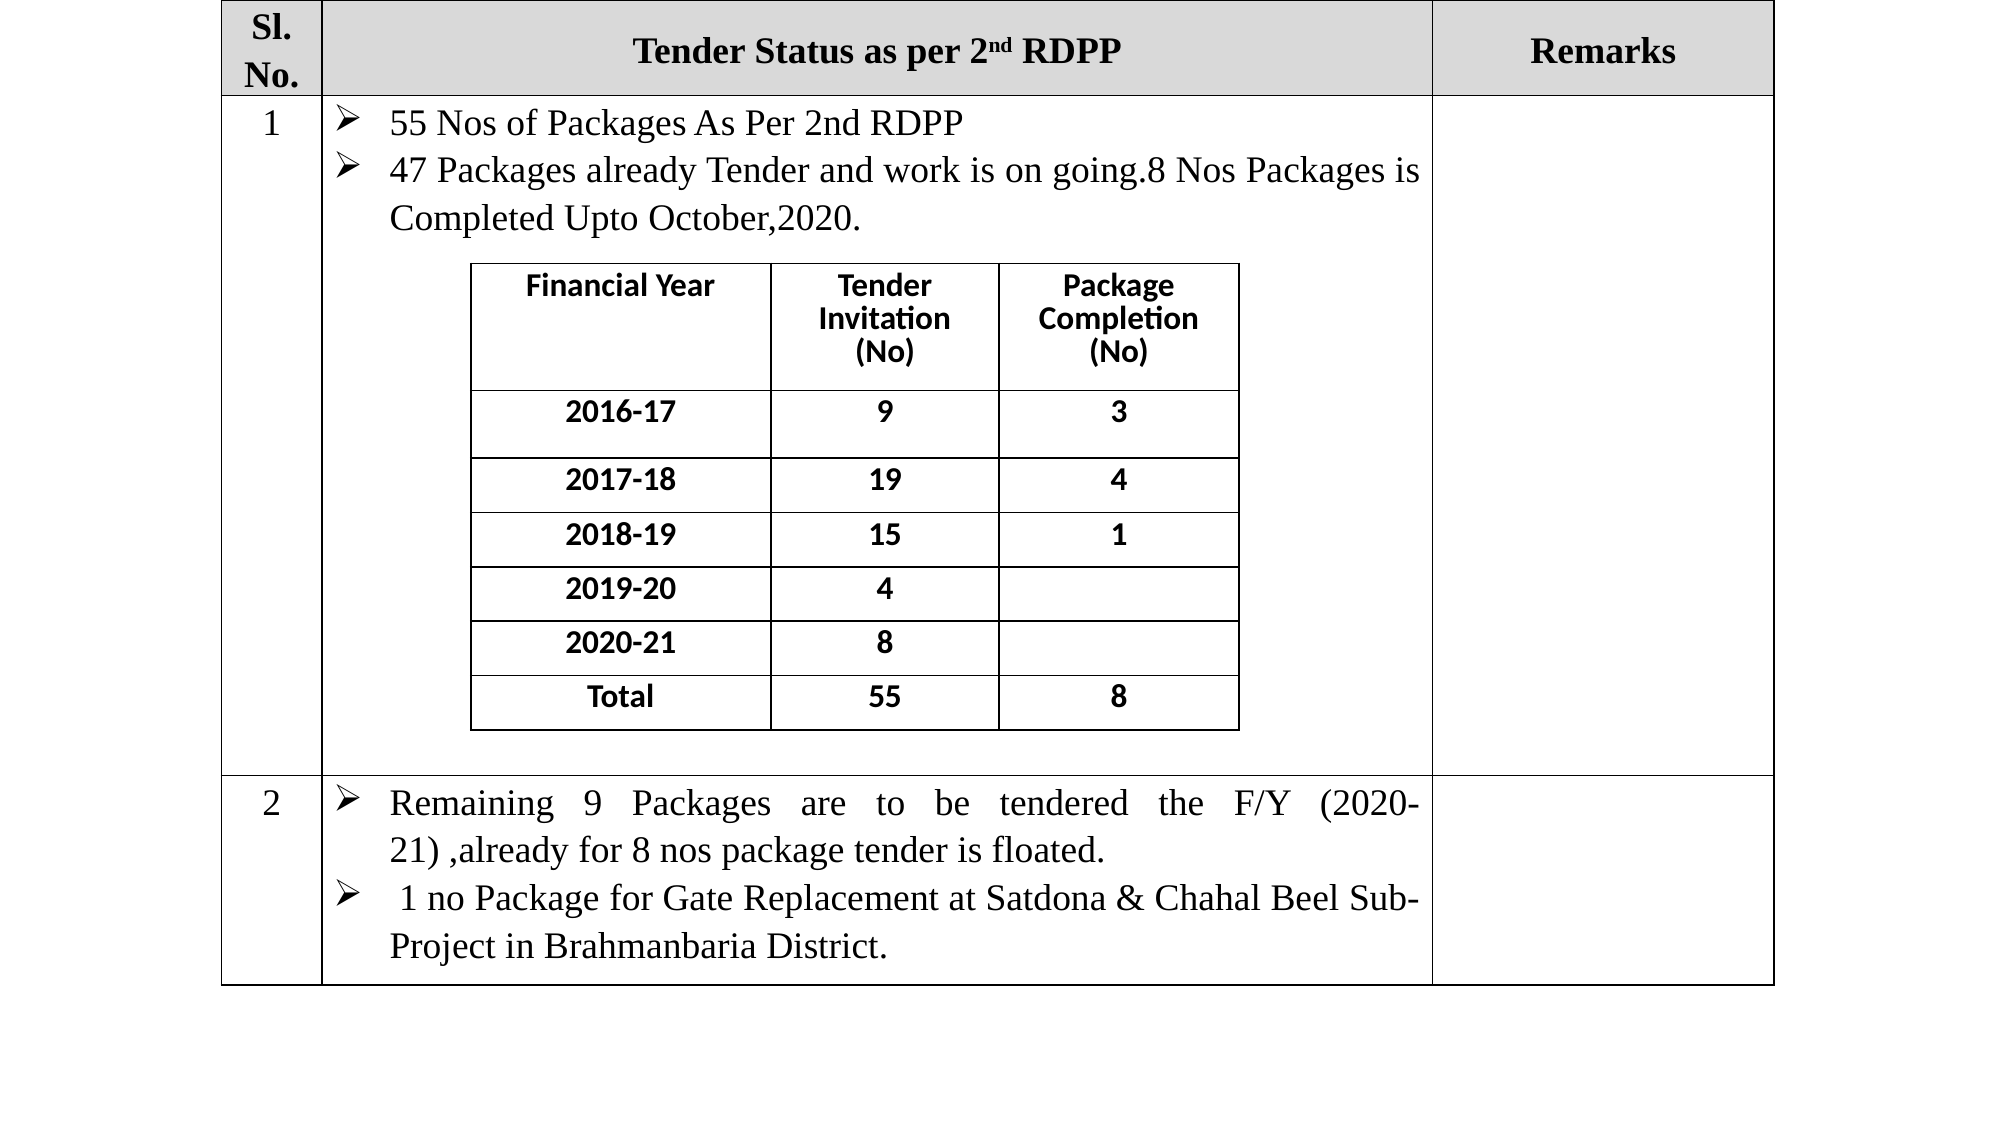

| Sl. No. | Tender Status as per 2nd RDPP | Remarks |
| --- | --- | --- |
| 1 | 55 Nos of Packages As Per 2nd RDPP 47 Packages already Tender and work is on going.8 Nos Packages is Completed Upto October,2020. |  |
| 2 | Remaining 9 Packages are to be tendered the F/Y (2020-21) ,already for 8 nos package tender is floated. 1 no Package for Gate Replacement at Satdona & Chahal Beel Sub-Project in Brahmanbaria District. |  |
| Financial Year | Tender Invitation (No) | Package Completion (No) |
| --- | --- | --- |
| 2016-17 | 9 | 3 |
| 2017-18 | 19 | 4 |
| 2018-19 | 15 | 1 |
| 2019-20 | 4 |  |
| 2020-21 | 8 |  |
| Total | 55 | 8 |